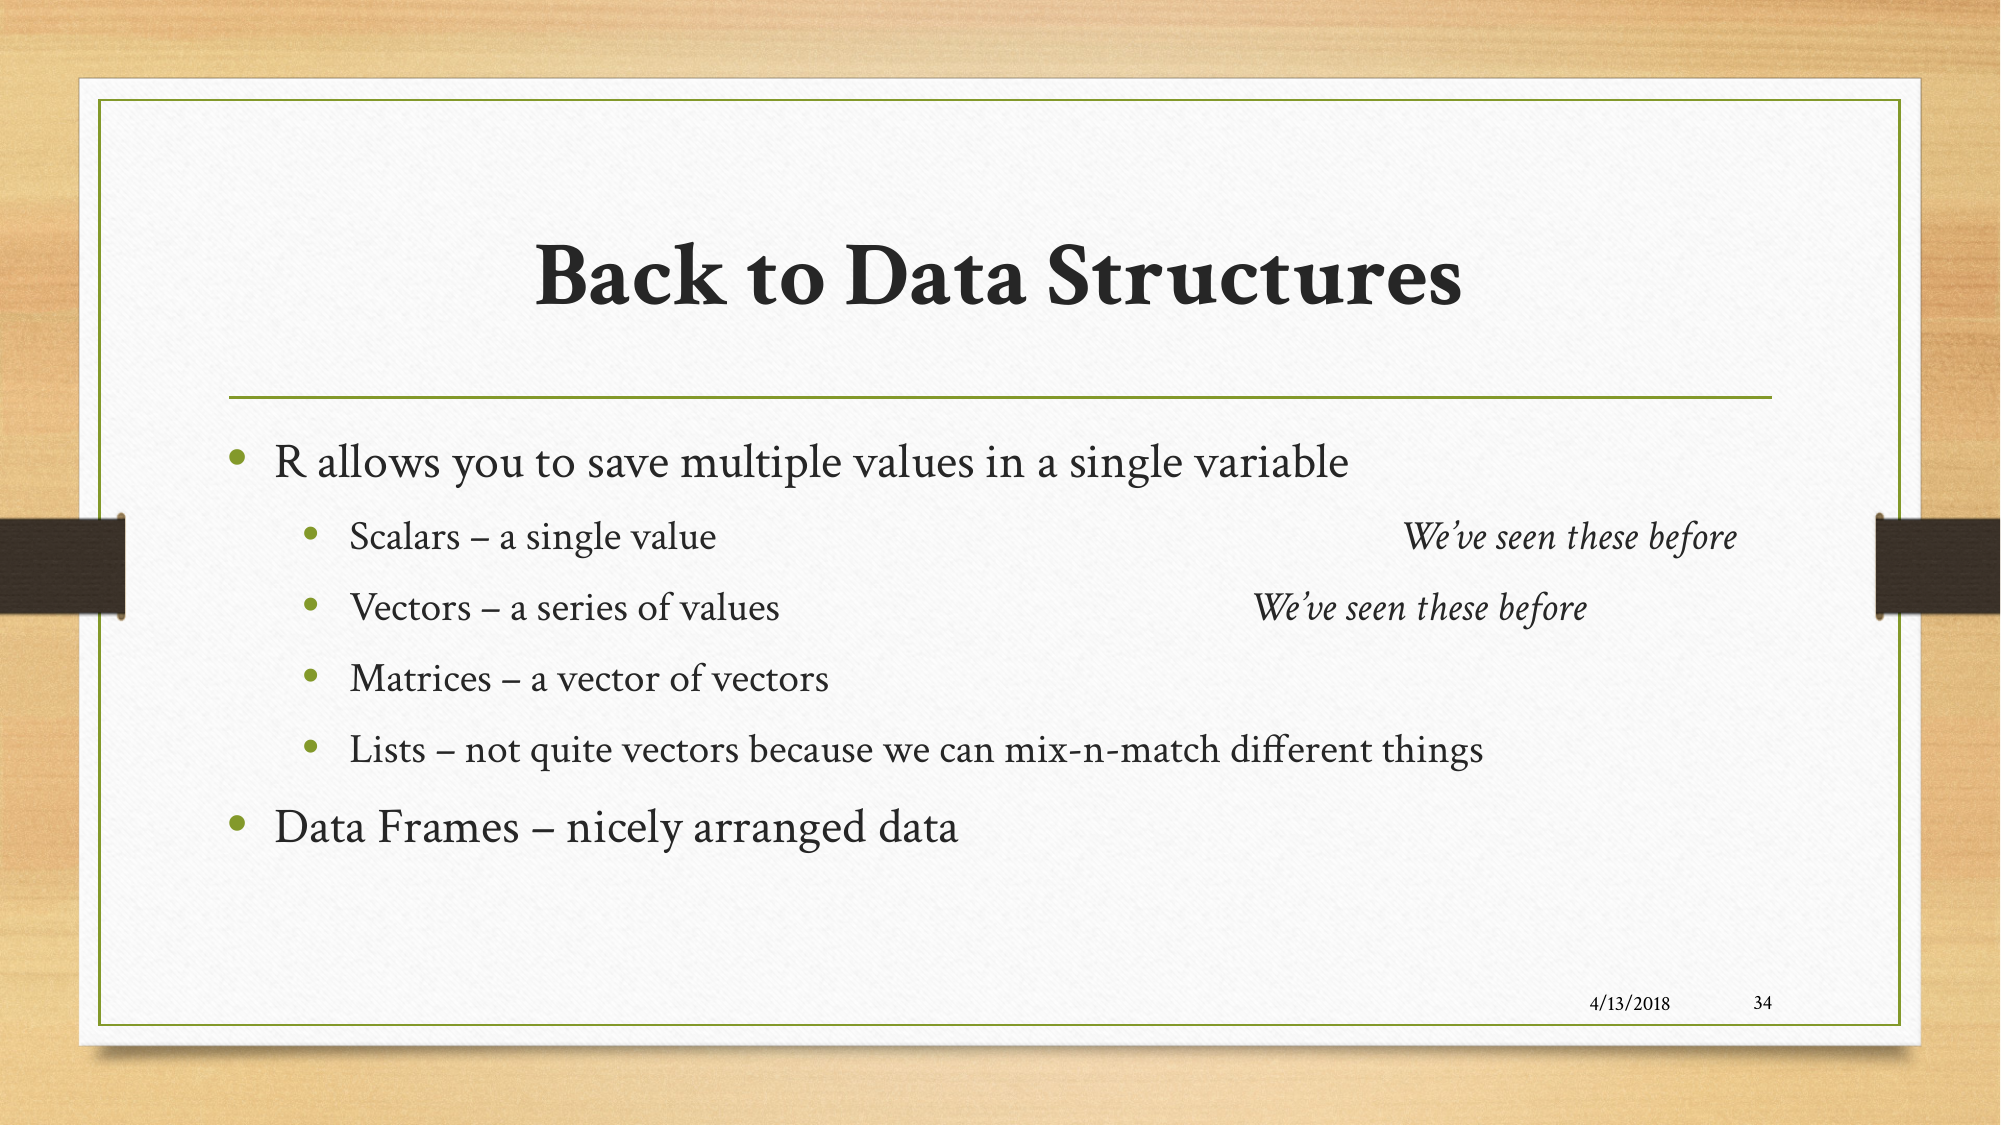

# Back to Data Structures
R allows you to save multiple values in a single variable
Scalars – a single value  					We’ve seen these before
Vectors – a series of values 	 			We’ve seen these before
Matrices – a vector of vectors
Lists – not quite vectors because we can mix-n-match different things
Data Frames – nicely arranged data
4/13/2018
34